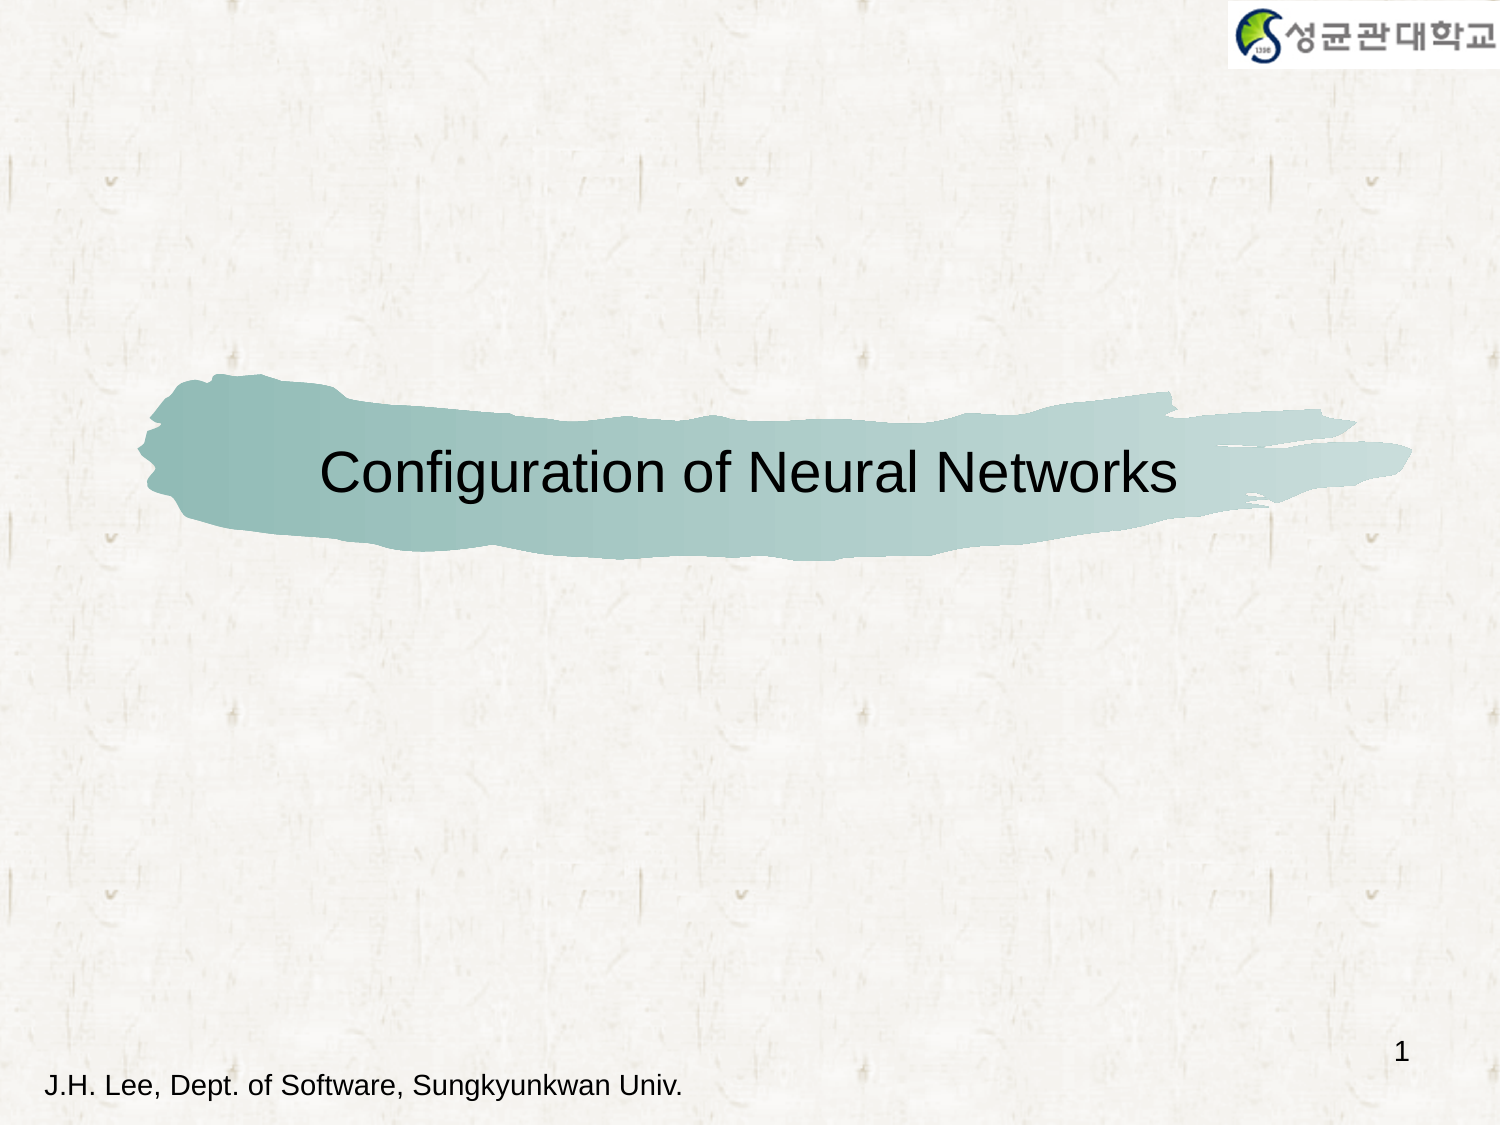

# Configuration of Neural Networks

1
J.H. Lee, Dept. of Software, Sungkyunkwan Univ.